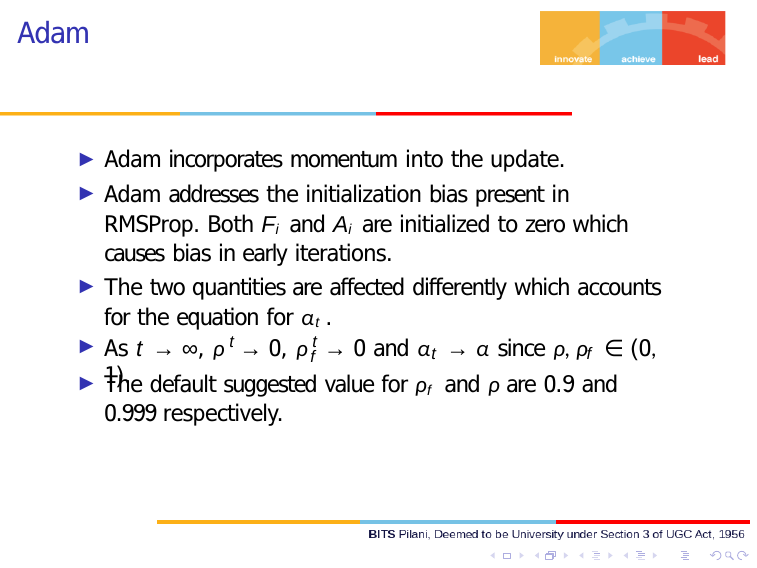

# Adam
Adam incorporates momentum into the update.
Adam addresses the initialization bias present in RMSProp. Both Fi and Ai are initialized to zero which causes bias in early iterations.
The two quantities are affected differently which accounts for the equation for αt .
►
t	t
As t → ∞, ρ → 0, ρ  → 0 and α → α since ρ, ρ  ∈ (0, 1).
t	f
f
The default suggested value for ρf and ρ are 0.9 and 0.999 respectively.